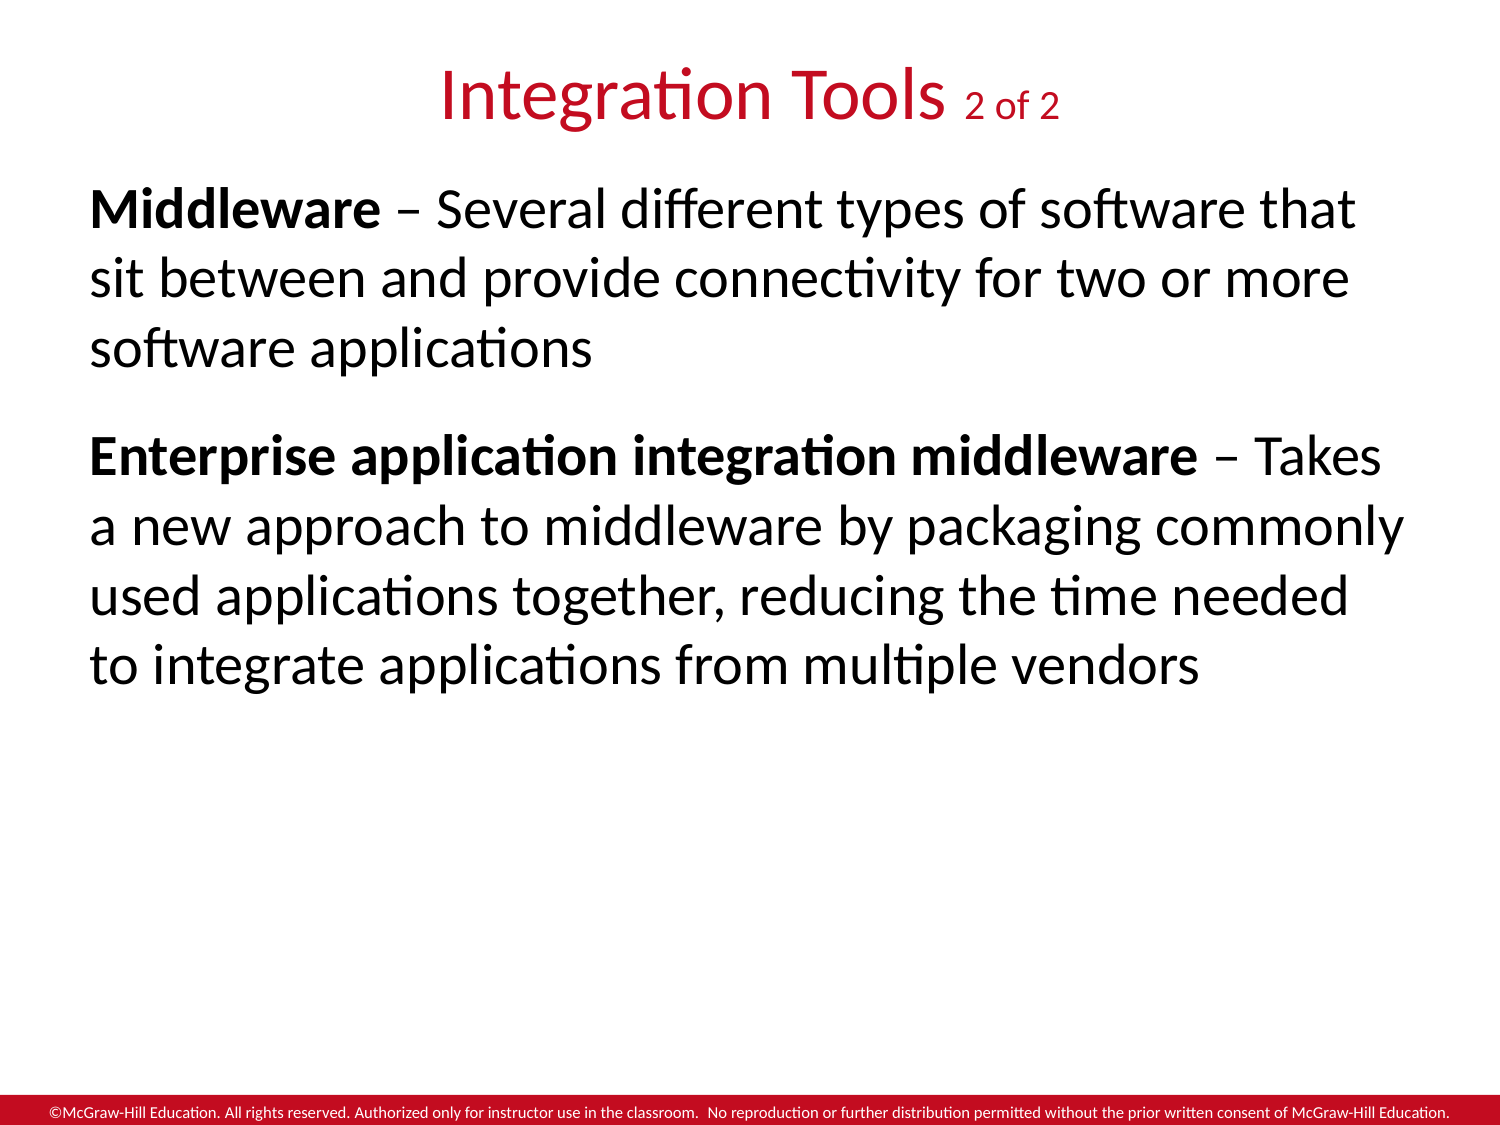

# Integration Tools 2 of 2
Middleware – Several different types of software that sit between and provide connectivity for two or more software applications
Enterprise application integration middleware – Takes a new approach to middleware by packaging commonly used applications together, reducing the time needed to integrate applications from multiple vendors